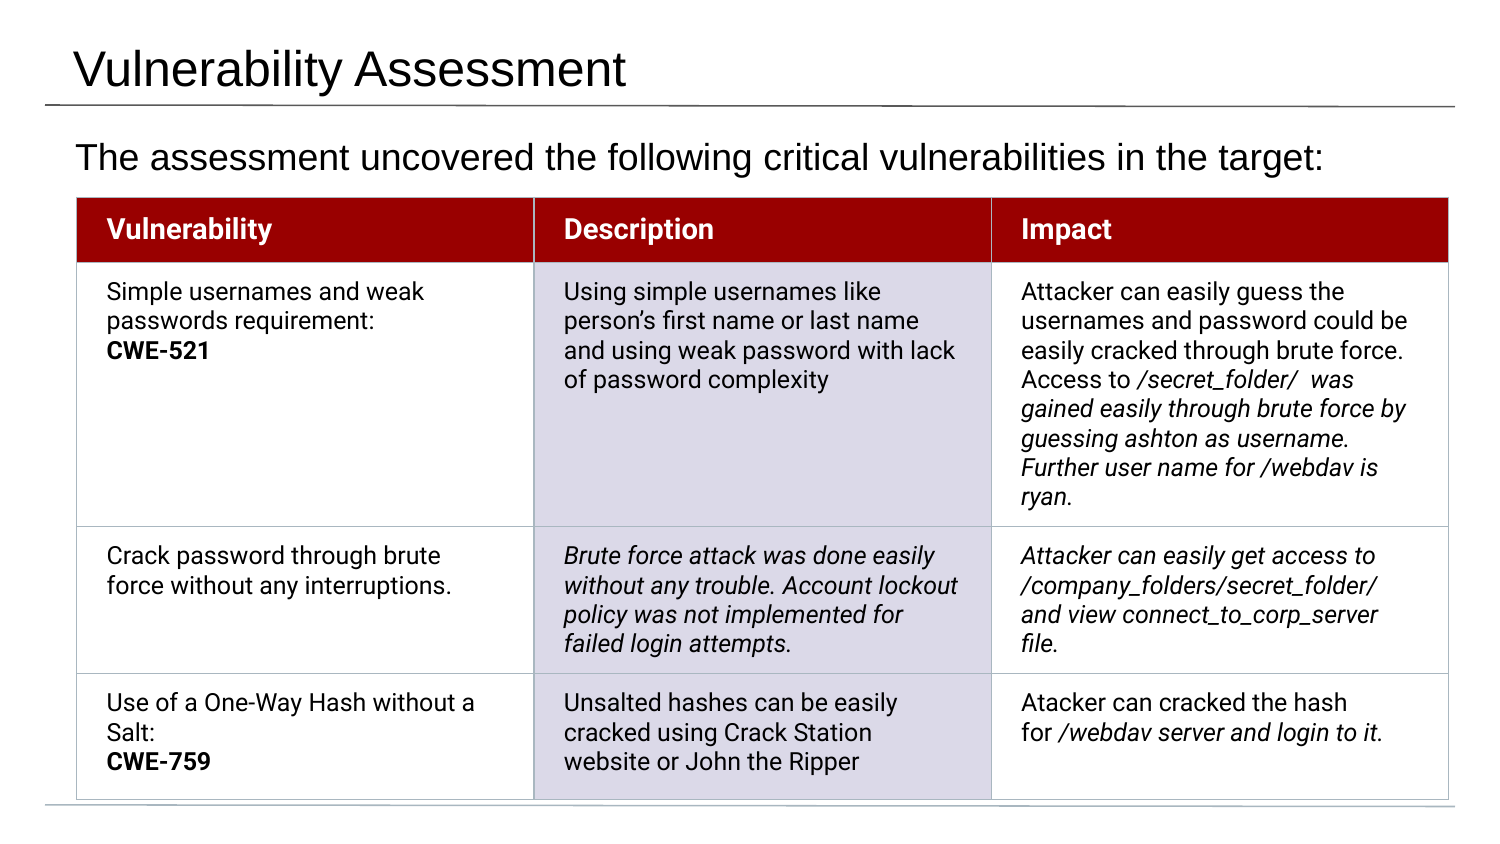

# Vulnerability Assessment
The assessment uncovered the following critical vulnerabilities in the target:
| Vulnerability | Description | Impact |
| --- | --- | --- |
| Simple usernames and weak passwords requirement: CWE-521 | Using simple usernames like person’s first name or last name and using weak password with lack of password complexity | Attacker can easily guess the usernames and password could be easily cracked through brute force. Access to /secret\_folder/ was gained easily through brute force by guessing ashton as username. Further user name for /webdav is ryan. |
| Crack password through brute force without any interruptions. | Brute force attack was done easily without any trouble. Account lockout policy was not implemented for failed login attempts. | Attacker can easily get access to /company\_folders/secret\_folder/ and view connect\_to\_corp\_server file. |
| Use of a One-Way Hash without a Salt: CWE-759 | Unsalted hashes can be easily cracked using Crack Station website or John the Ripper | Atacker can cracked the hash for /webdav server and login to it. |